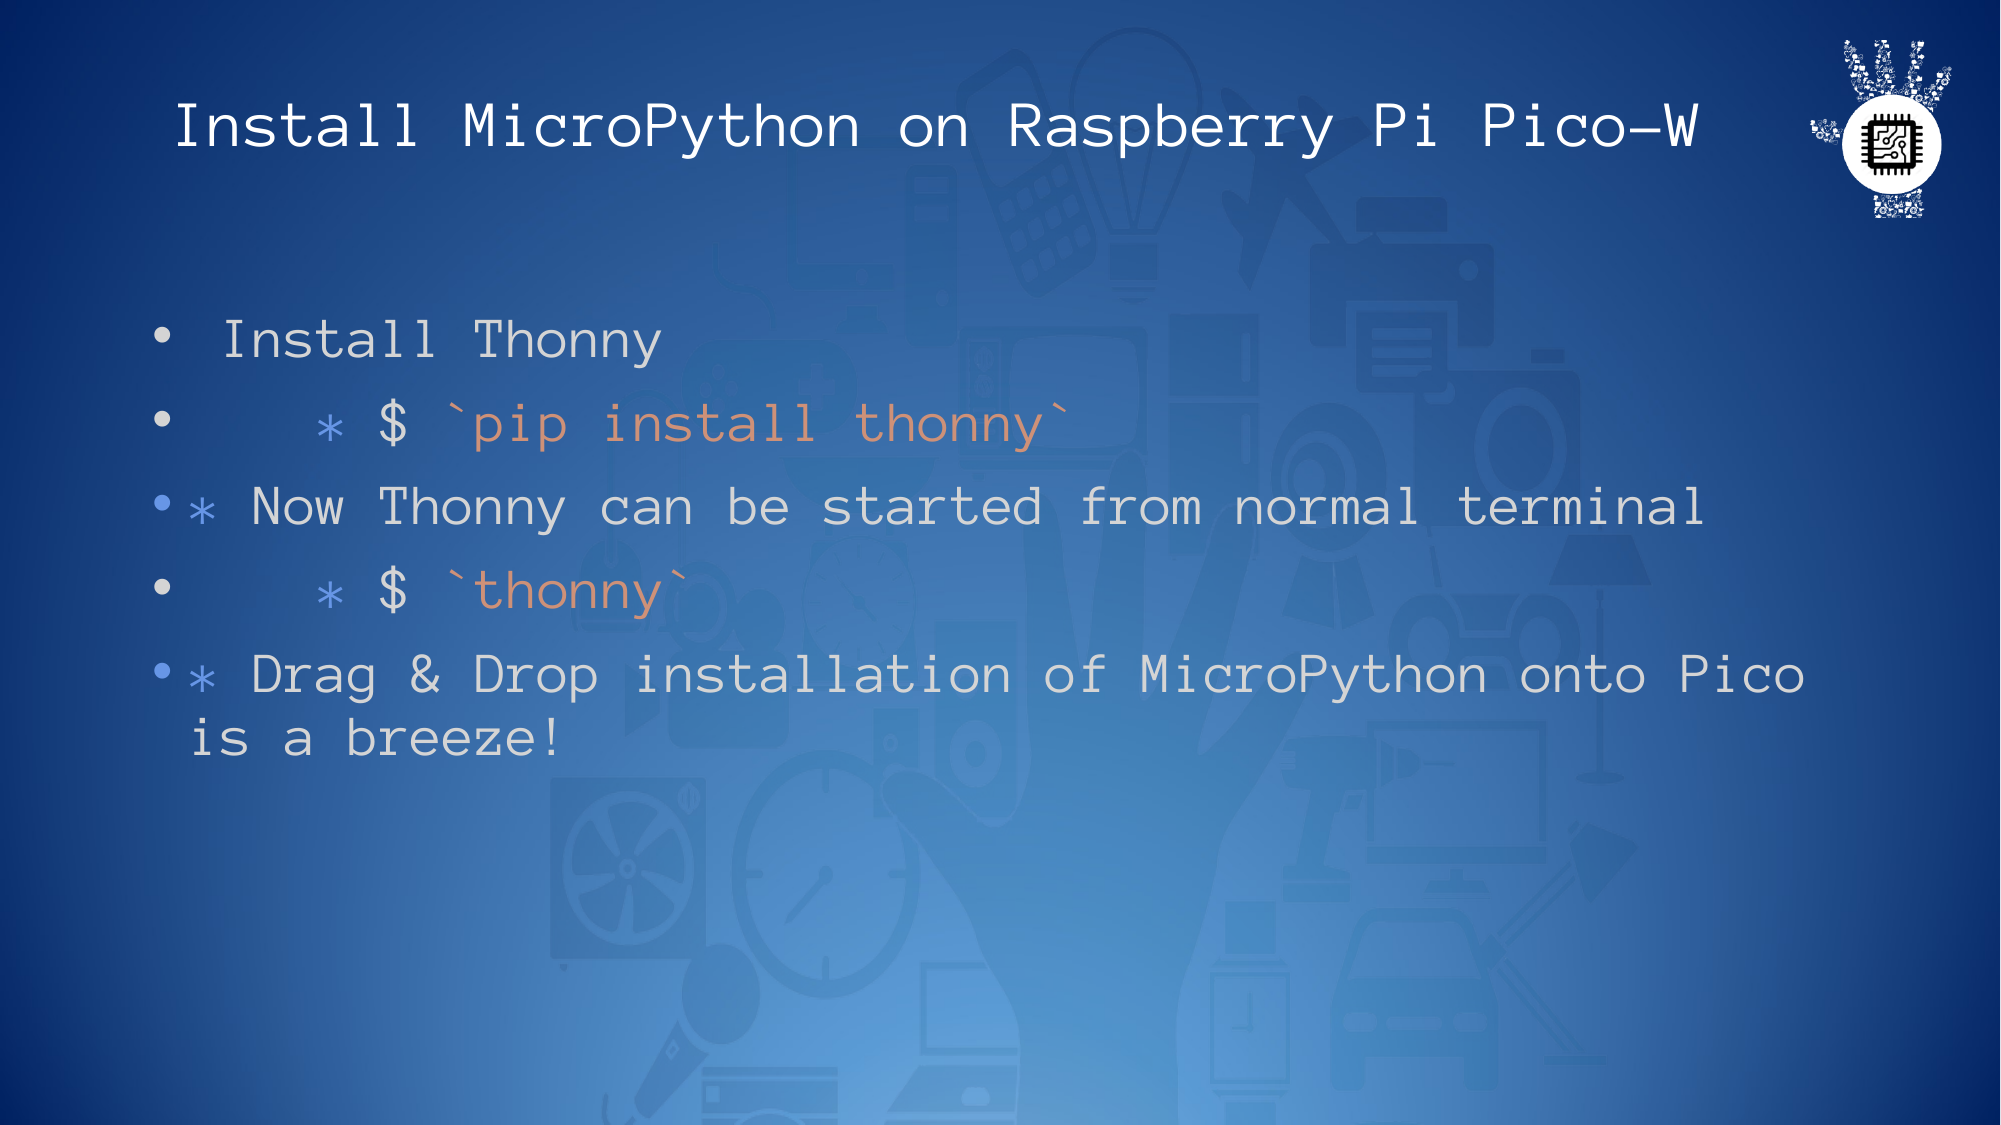

# Install MicroPython on Raspberry Pi Pico-W
 Install Thonny
    * $ `pip install thonny`
* Now Thonny can be started from normal terminal
    * $ `thonny`
* Drag & Drop installation of MicroPython onto Pico is a breeze!